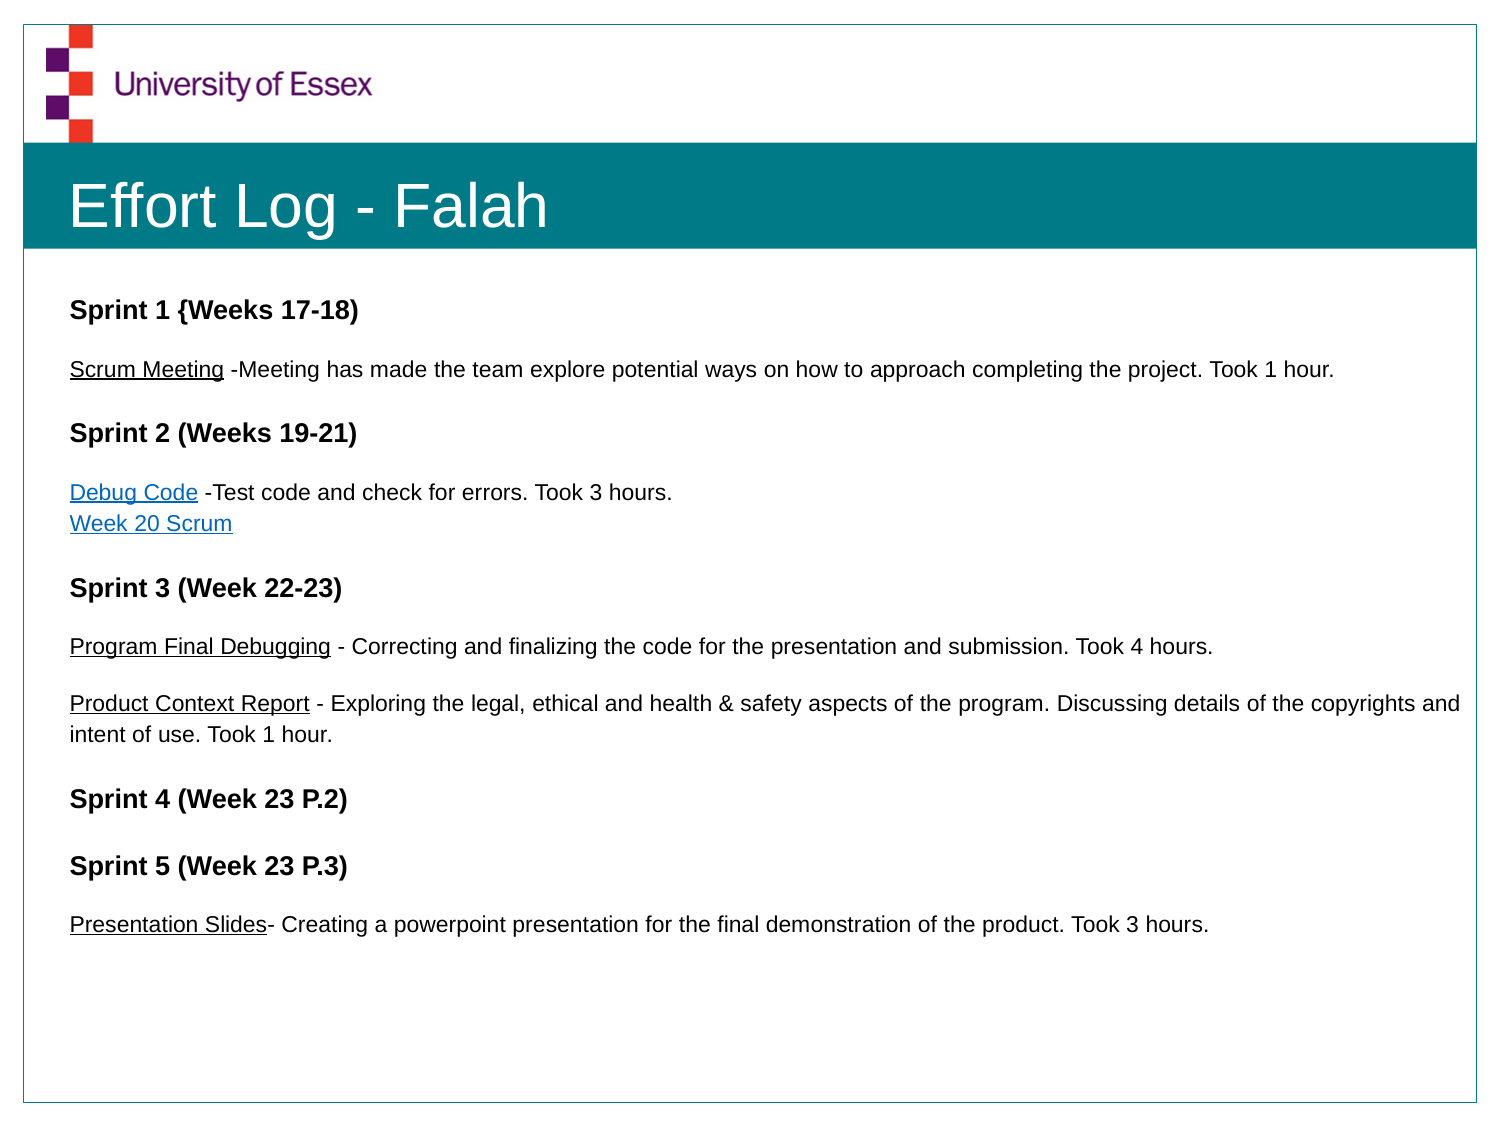

# Effort Log - Falah

Sprint 1 {Weeks 17-18)
Scrum Meeting -Meeting has made the team explore potential ways on how to approach completing the project. Took 1 hour.
Sprint 2 (Weeks 19-21)
Debug Code -Test code and check for errors. Took 3 hours.
Week 20 Scrum
Sprint 3 (Week 22-23)
Program Final Debugging - Correcting and finalizing the code for the presentation and submission. Took 4 hours.
Product Context Report - Exploring the legal, ethical and health & safety aspects of the program. Discussing details of the copyrights and intent of use. Took 1 hour.
Sprint 4 (Week 23 P.2)
Sprint 5 (Week 23 P.3)
Presentation Slides- Creating a powerpoint presentation for the final demonstration of the product. Took 3 hours.